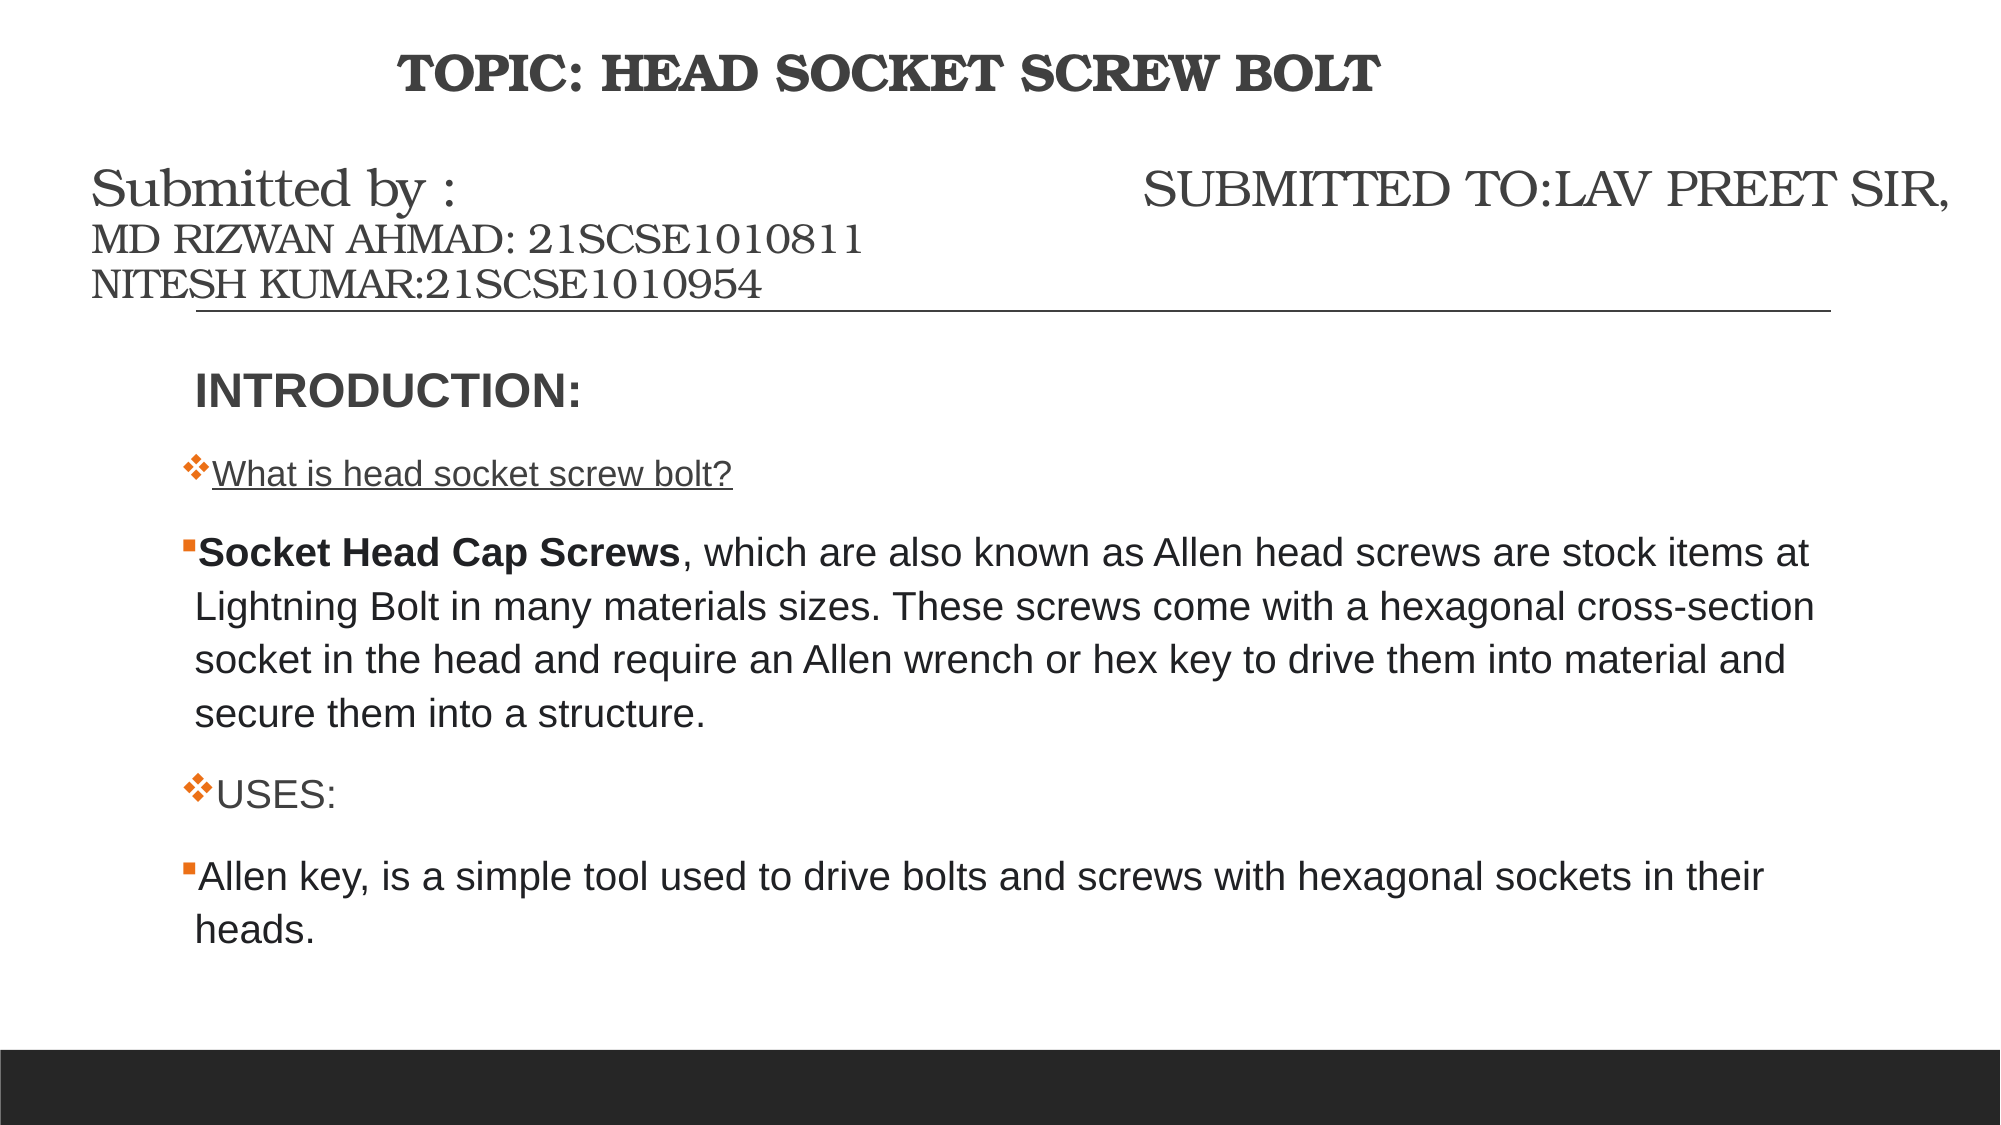

# TOPIC: HEAD SOCKET SCREW BOLT Submitted by :                                           SUBMITTED TO:LAV PREET SIR, MD RIZWAN AHMAD: 21SCSE1010811 NITESH KUMAR:21SCSE1010954
INTRODUCTION:
What is head socket screw bolt?
Socket Head Cap Screws, which are also known as Allen head screws are stock items at Lightning Bolt in many materials sizes. These screws come with a hexagonal cross-section socket in the head and require an Allen wrench or hex key to drive them into material and secure them into a structure.
USES:
Allen key, is a simple tool used to drive bolts and screws with hexagonal sockets in their heads.